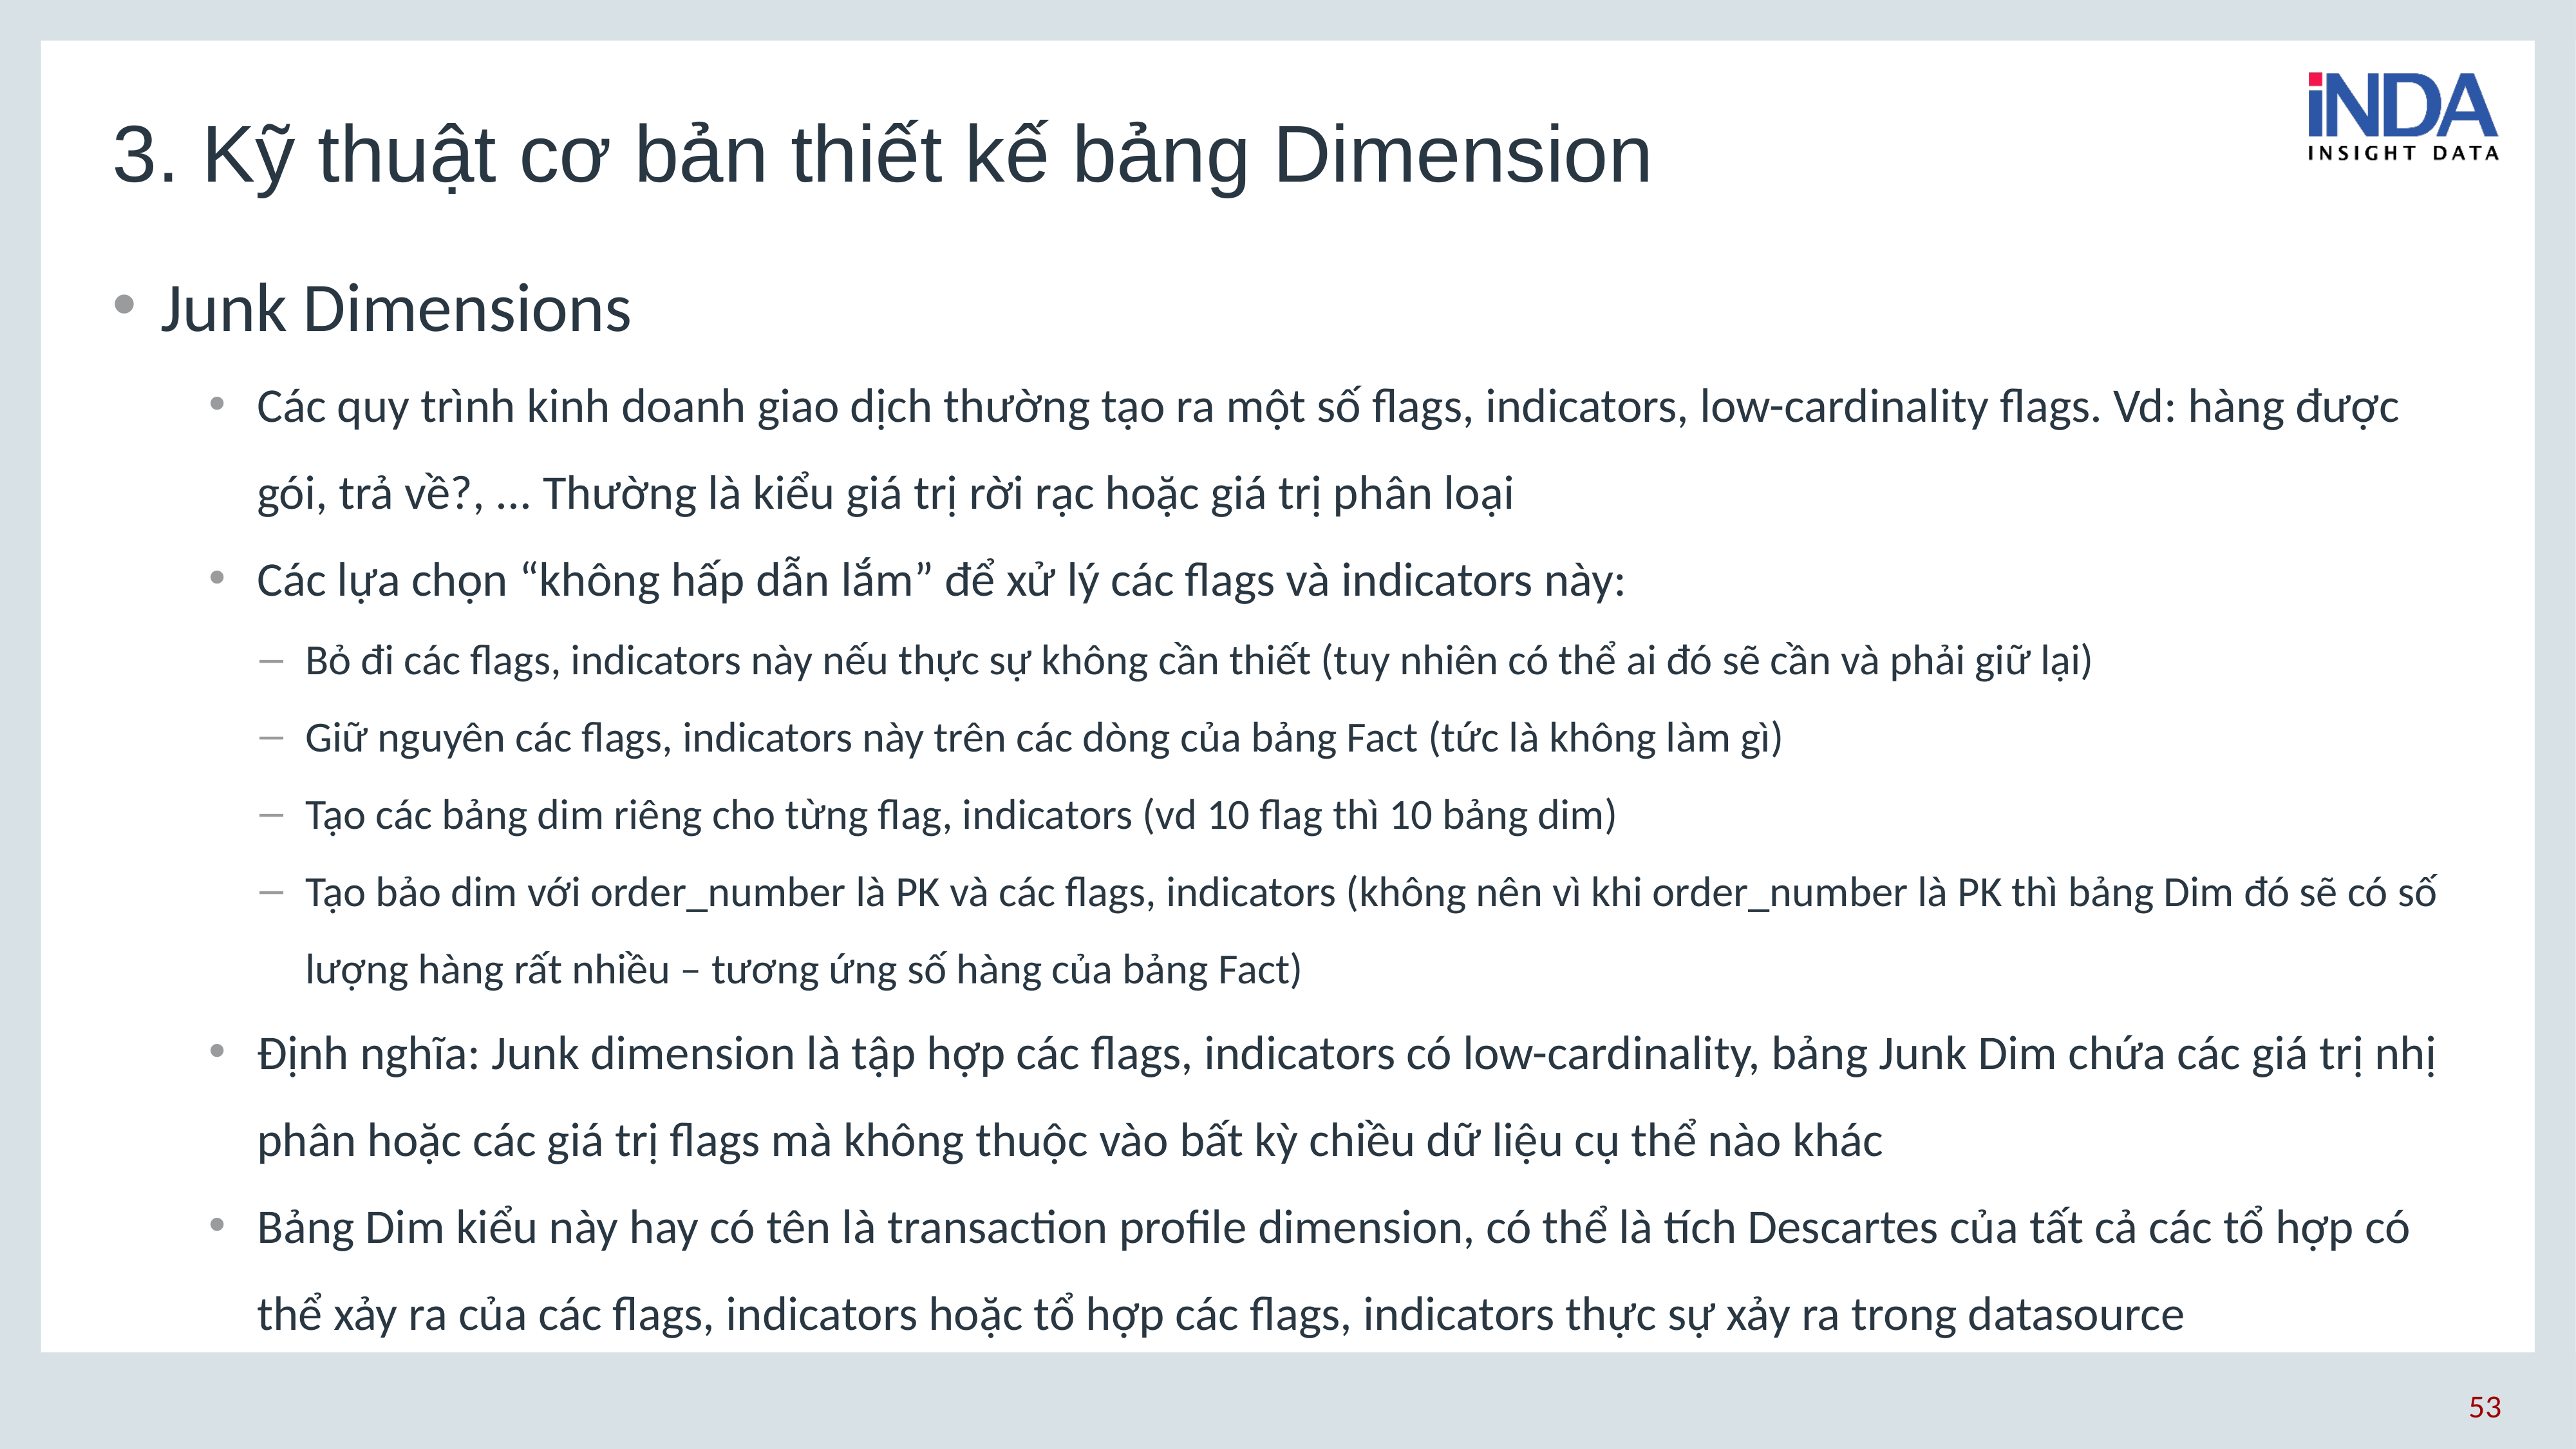

# 3. Kỹ thuật cơ bản thiết kế bảng Dimension
Junk Dimensions
Các quy trình kinh doanh giao dịch thường tạo ra một số flags, indicators, low-cardinality flags. Vd: hàng được gói, trả về?, ... Thường là kiểu giá trị rời rạc hoặc giá trị phân loại
Các lựa chọn “không hấp dẫn lắm” để xử lý các flags và indicators này:
Bỏ đi các flags, indicators này nếu thực sự không cần thiết (tuy nhiên có thể ai đó sẽ cần và phải giữ lại)
Giữ nguyên các flags, indicators này trên các dòng của bảng Fact (tức là không làm gì)
Tạo các bảng dim riêng cho từng flag, indicators (vd 10 flag thì 10 bảng dim)
Tạo bảo dim với order_number là PK và các flags, indicators (không nên vì khi order_number là PK thì bảng Dim đó sẽ có số lượng hàng rất nhiều – tương ứng số hàng của bảng Fact)
Định nghĩa: Junk dimension là tập hợp các flags, indicators có low-cardinality, bảng Junk Dim chứa các giá trị nhị phân hoặc các giá trị flags mà không thuộc vào bất kỳ chiều dữ liệu cụ thể nào khác
Bảng Dim kiểu này hay có tên là transaction profile dimension, có thể là tích Descartes của tất cả các tổ hợp có thể xảy ra của các flags, indicators hoặc tổ hợp các flags, indicators thực sự xảy ra trong datasource

53